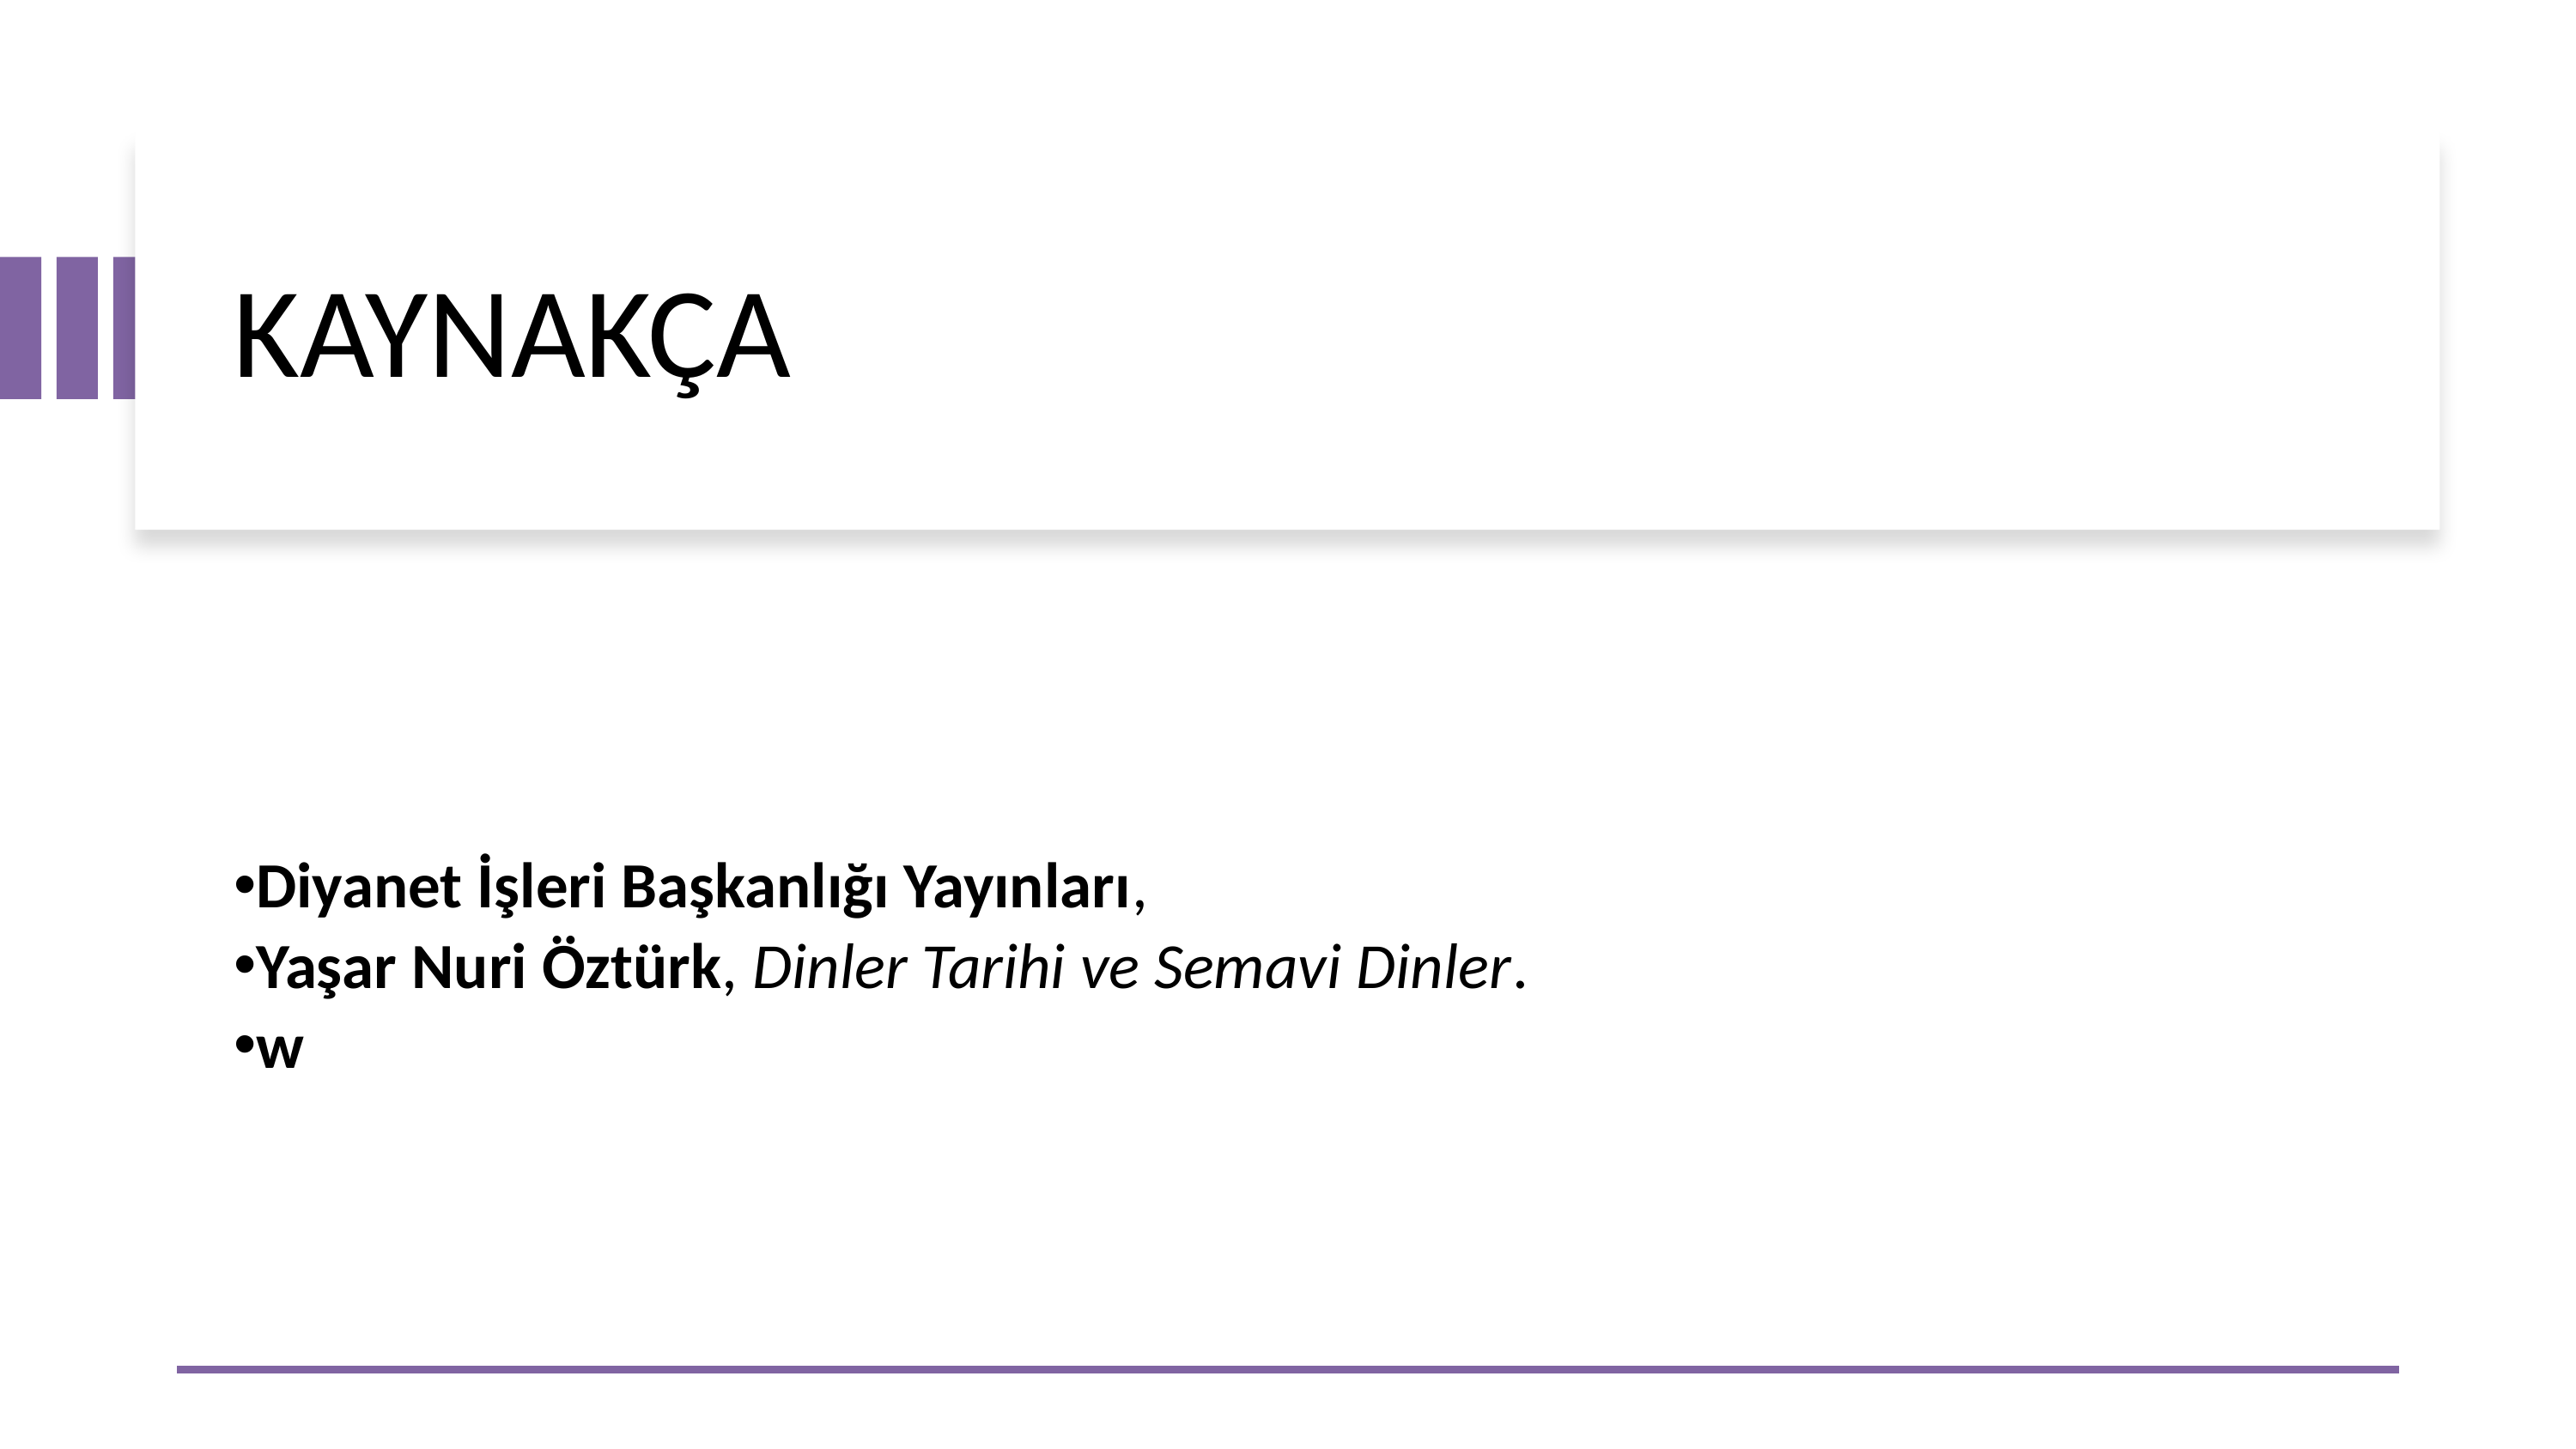

KAYNAKÇA

Diyanet İşleri Başkanlığı Yayınları,
Yaşar Nuri Öztürk, Dinler Tarihi ve Semavi Dinler.
w